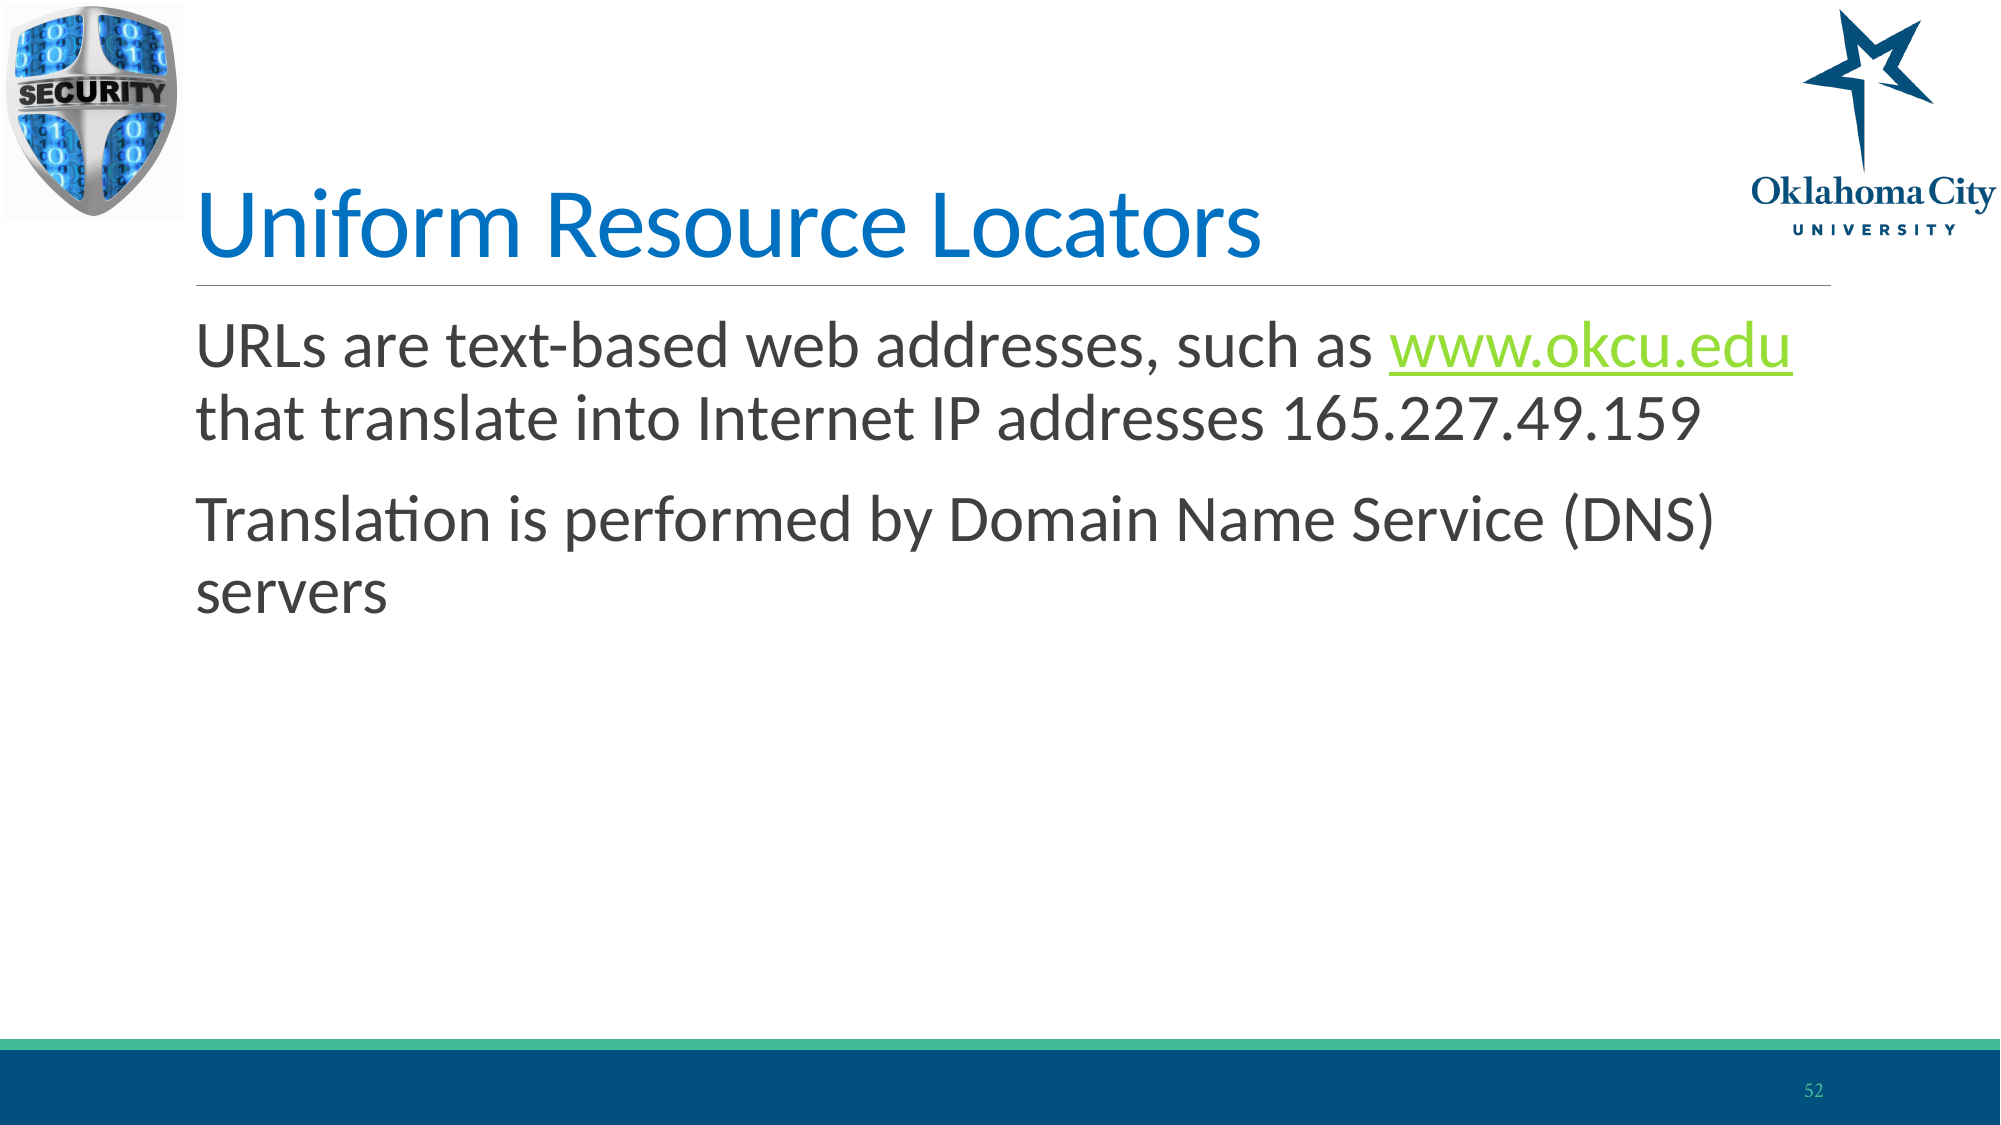

# Uniform Resource Locators
URLs are text-based web addresses, such as www.okcu.edu that translate into Internet IP addresses 165.227.49.159
Translation is performed by Domain Name Service (DNS) servers

52